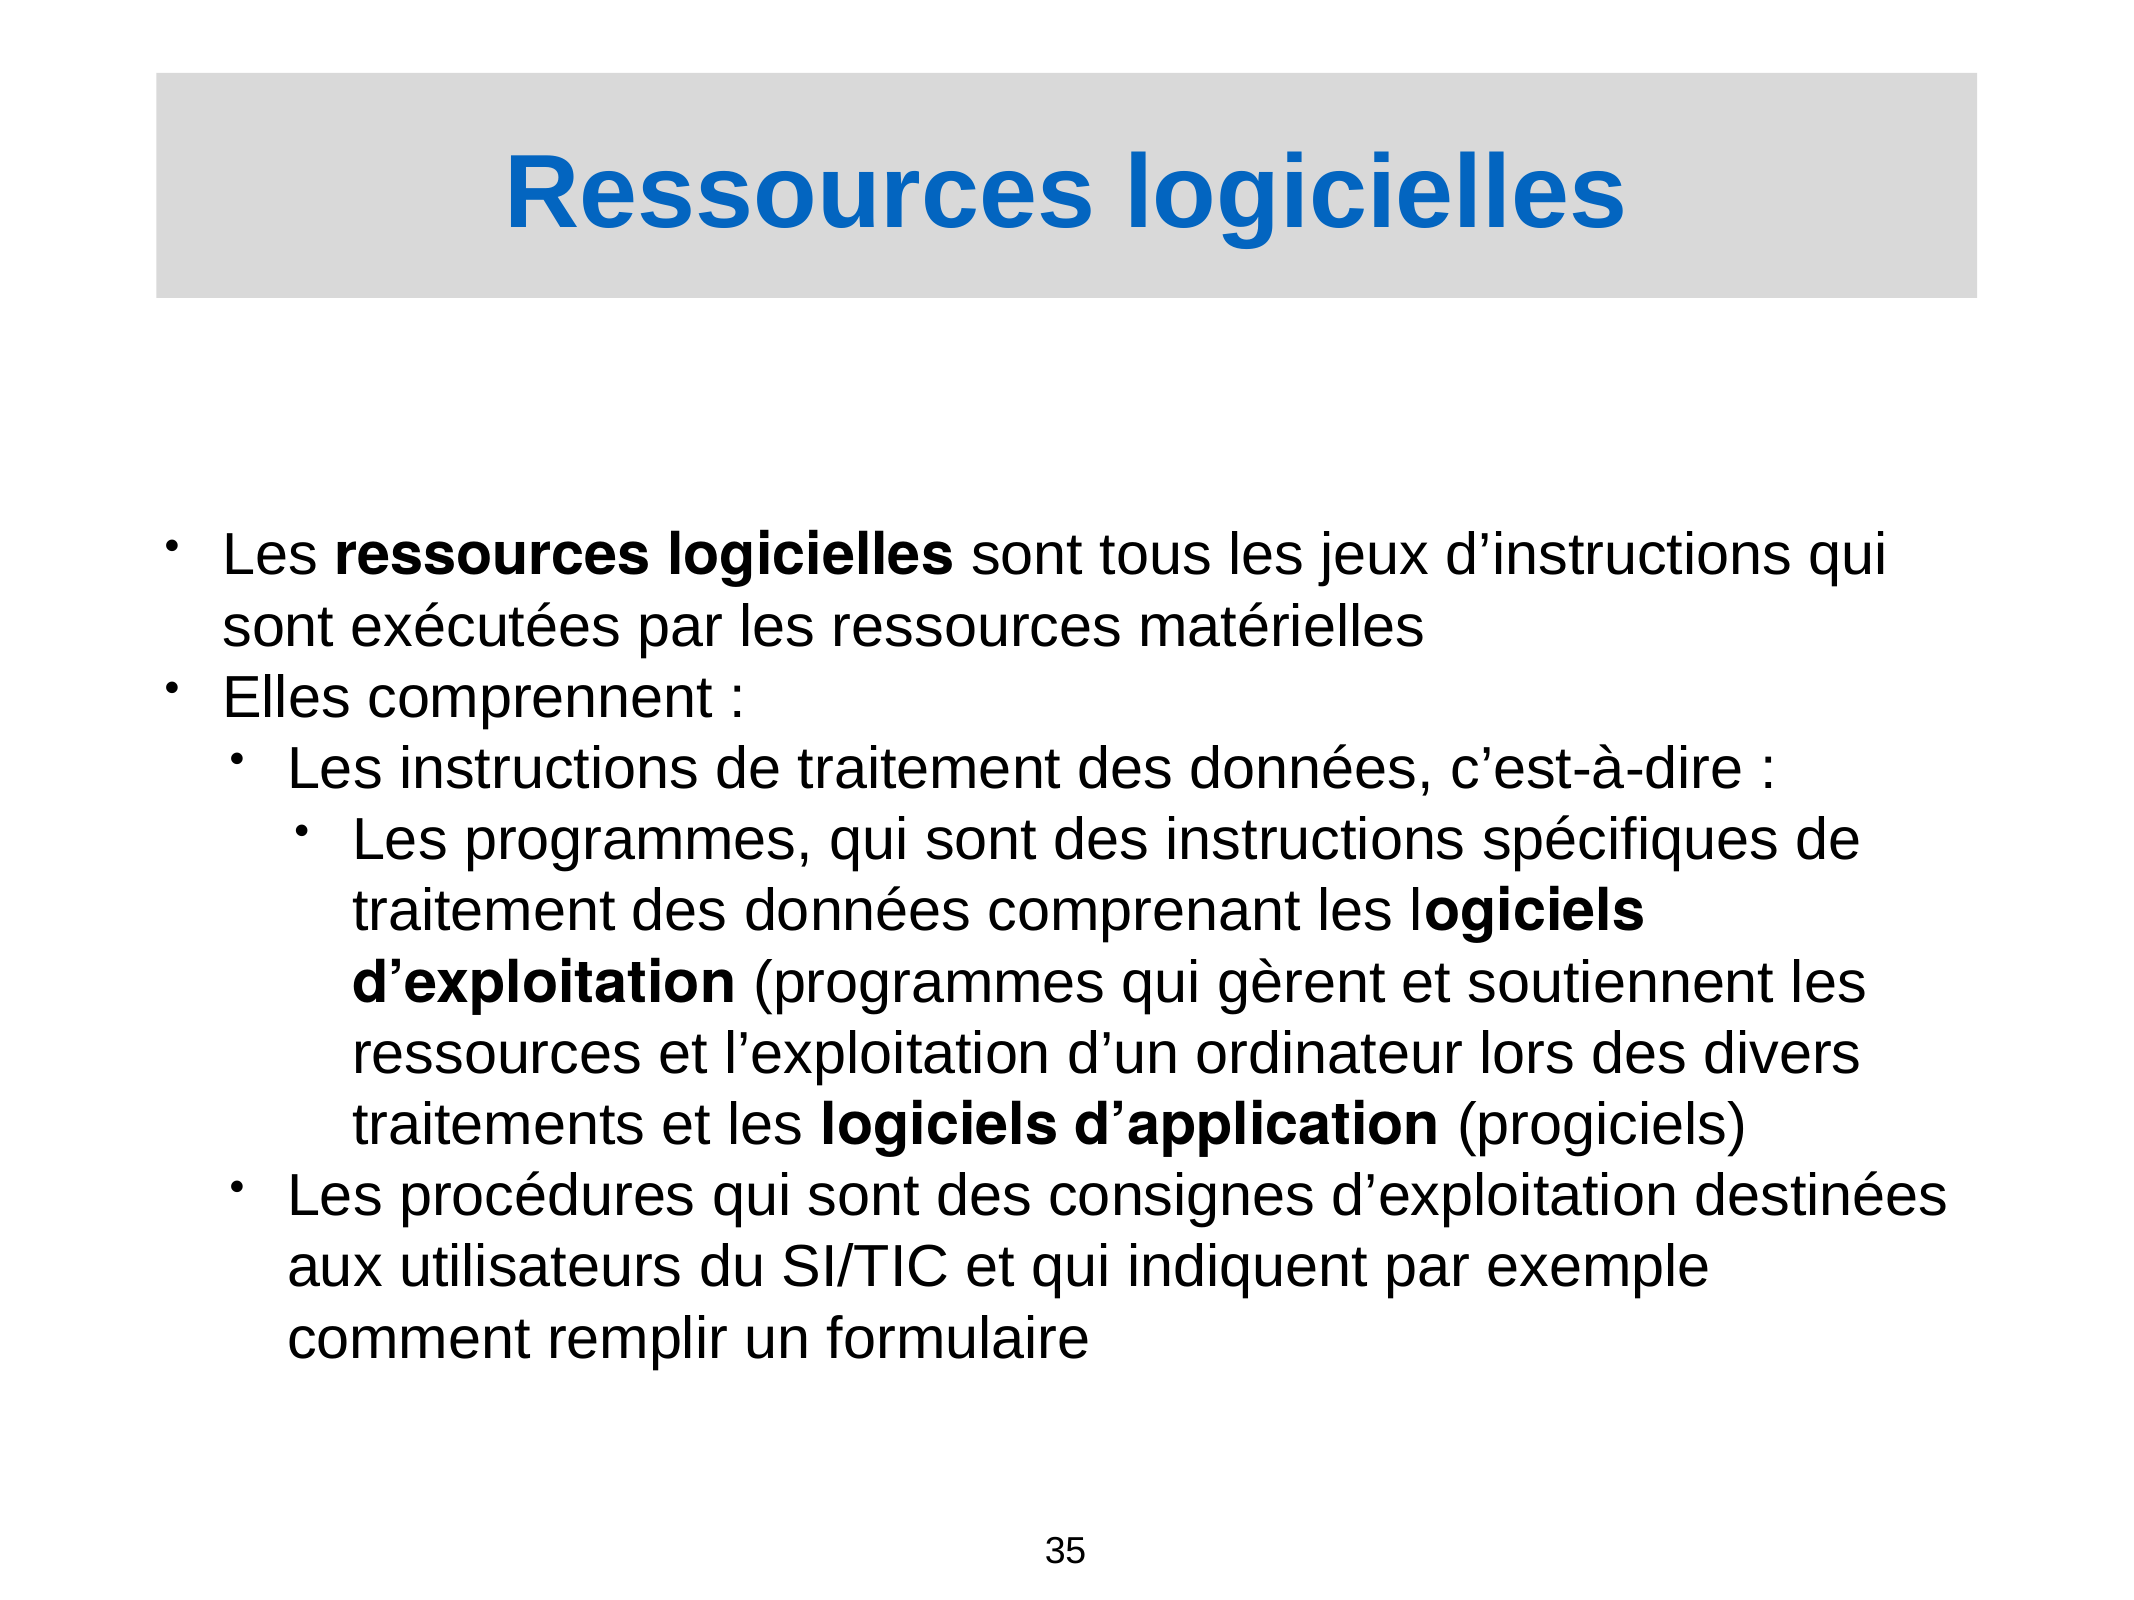

35
# Ressources logicielles
Les ressources logicielles sont tous les jeux d’instructions qui sont exécutées par les ressources matérielles
Elles comprennent :
Les instructions de traitement des données, c’est-à-dire :
Les programmes, qui sont des instructions spécifiques de traitement des données comprenant les logiciels d’exploitation (programmes qui gèrent et soutiennent les ressources et l’exploitation d’un ordinateur lors des divers traitements et les logiciels d’application (progiciels)
Les procédures qui sont des consignes d’exploitation destinées aux utilisateurs du SI/TIC et qui indiquent par exemple comment remplir un formulaire